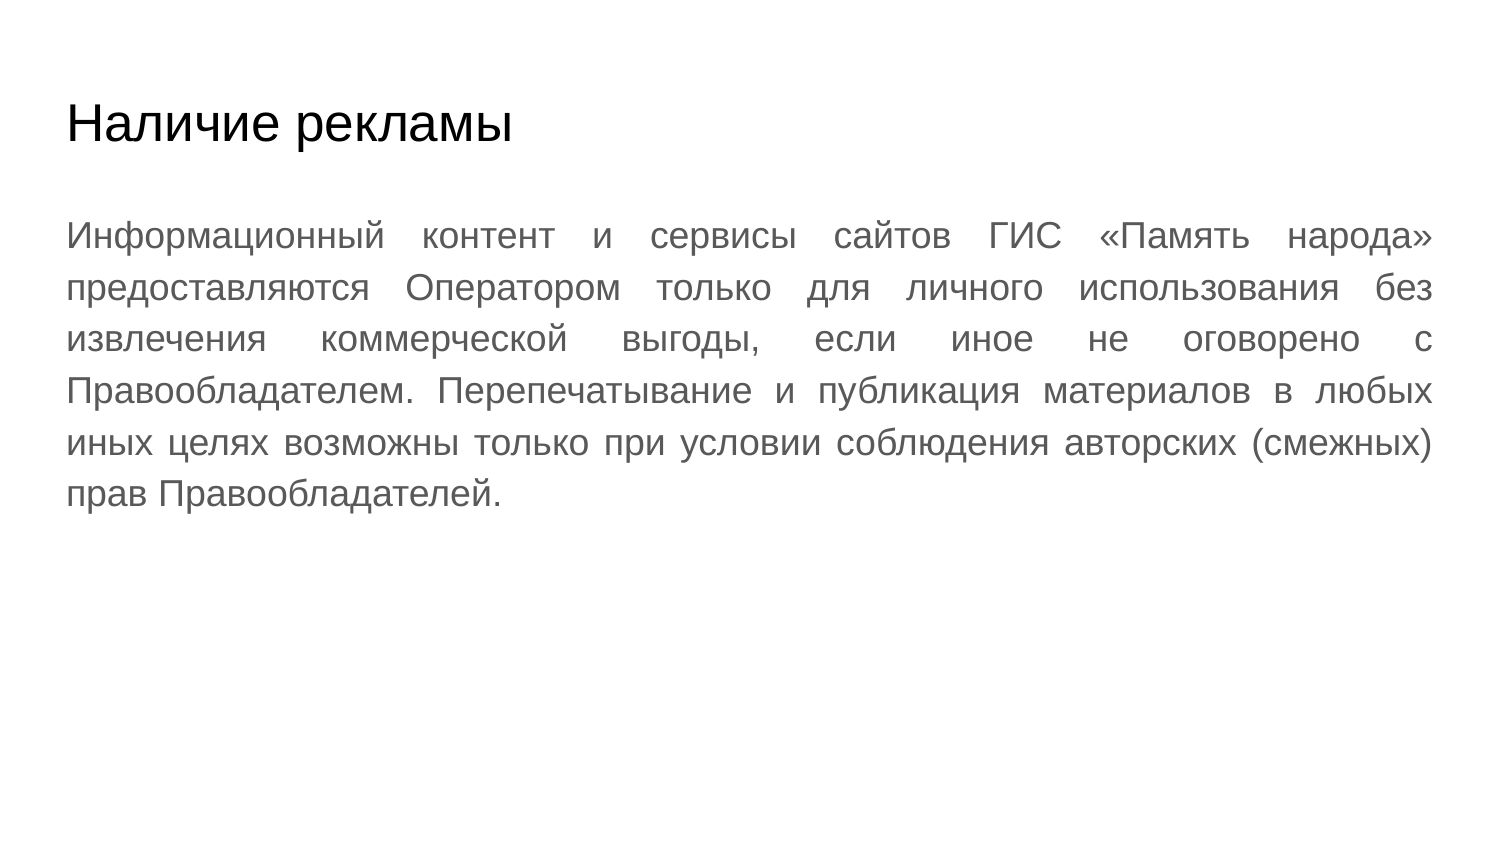

# Наличие рекламы
Информационный контент и сервисы сайтов ГИС «Память народа» предоставляются Оператором только для личного использования без извлечения коммерческой выгоды, если иное не оговорено с Правообладателем. Перепечатывание и публикация материалов в любых иных целях возможны только при условии соблюдения авторских (смежных) прав Правообладателей.